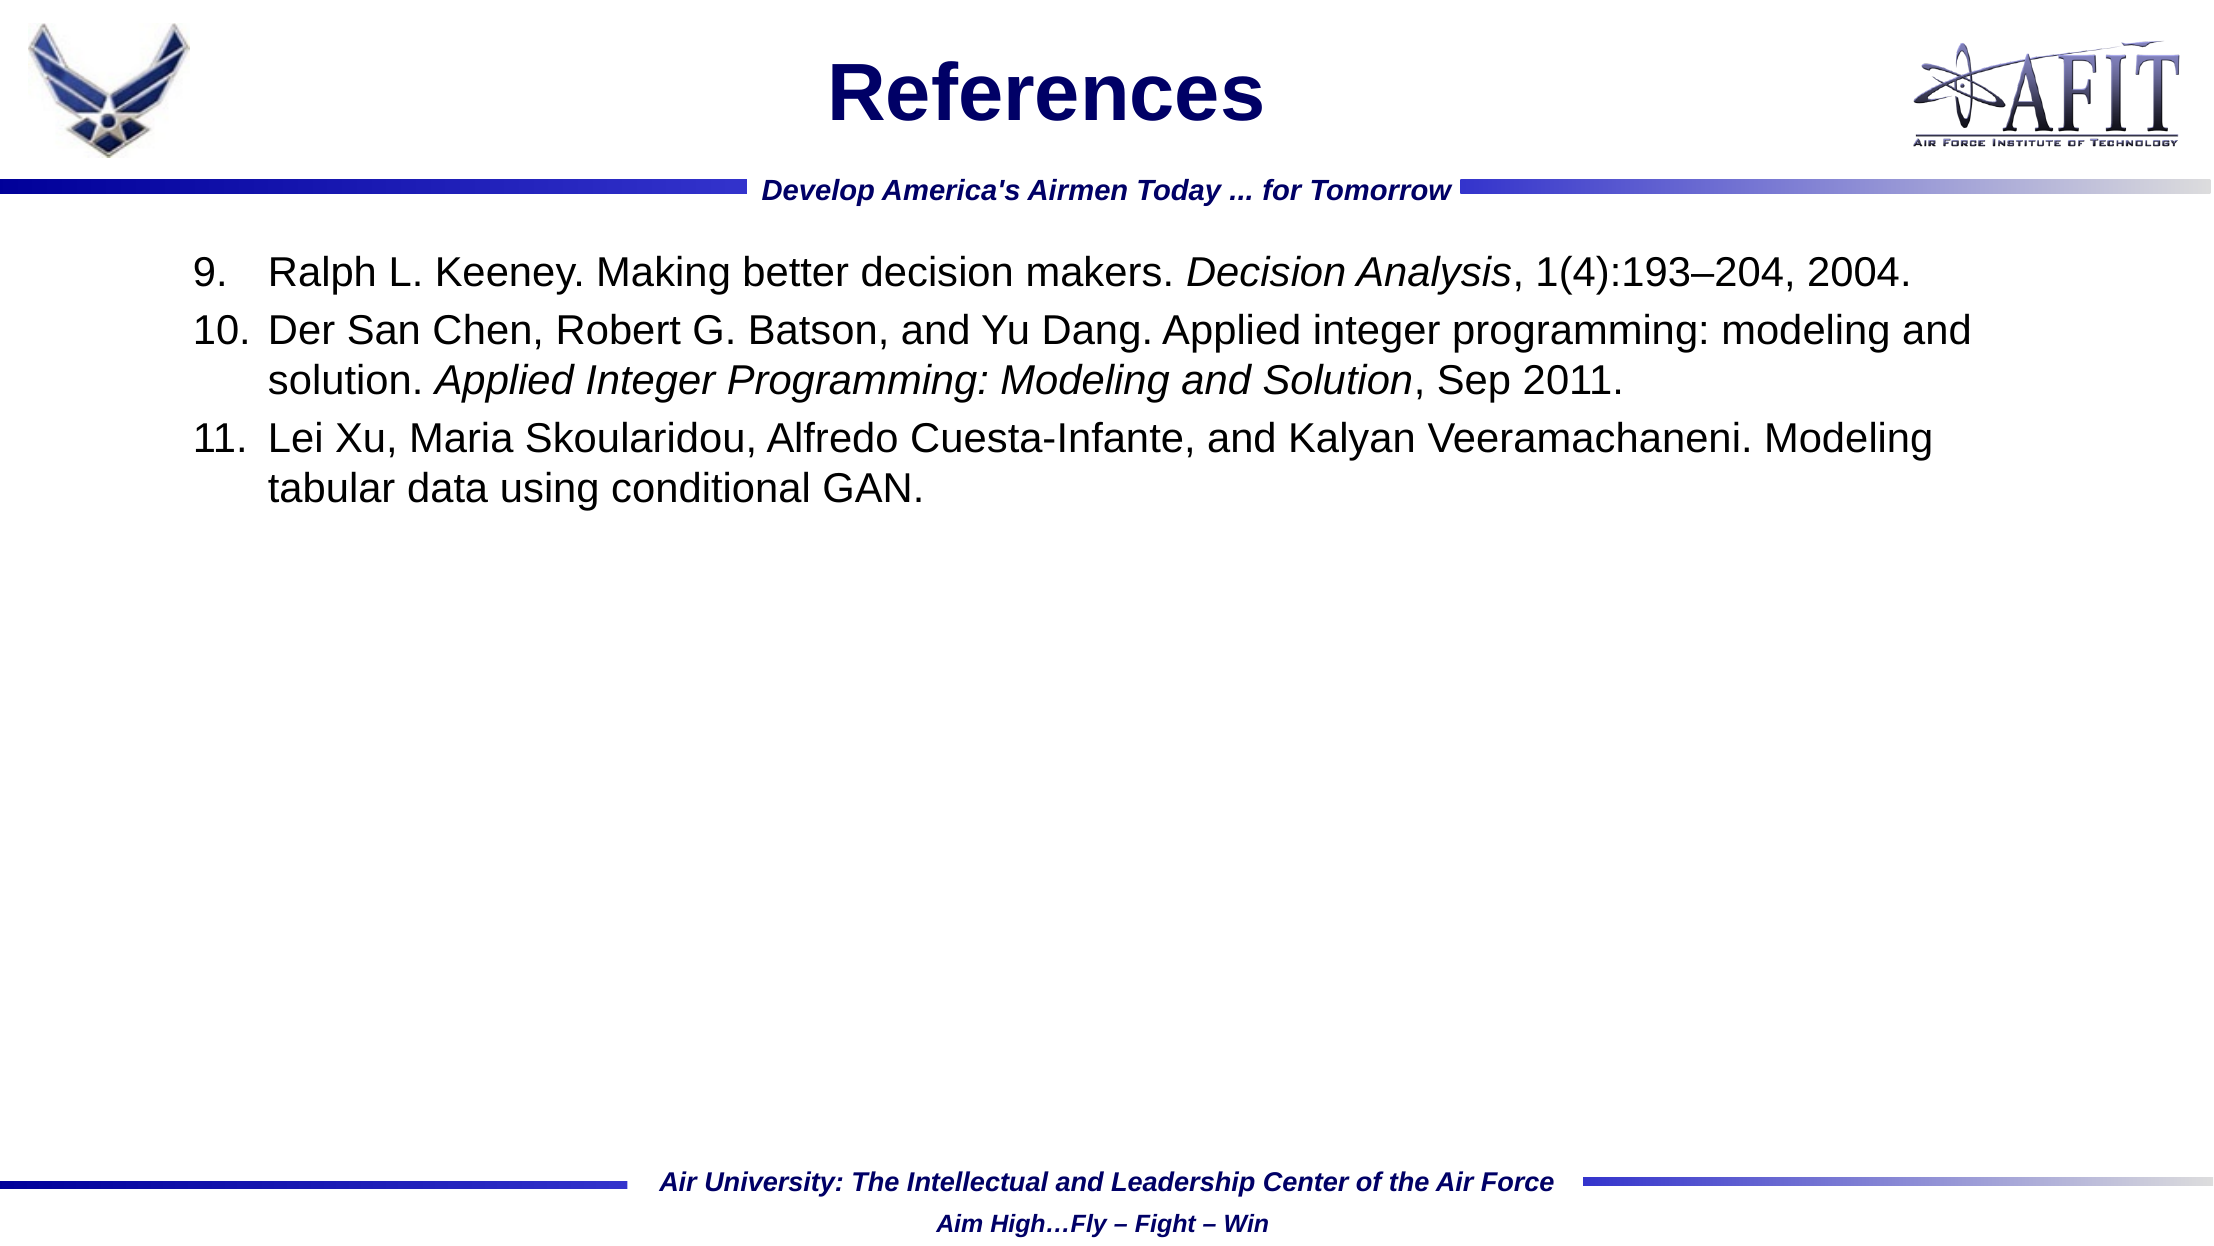

# References

Ralph L. Keeney. Making better decision makers. Decision Analysis, 1(4):193–204, 2004.
Der San Chen, Robert G. Batson, and Yu Dang. Applied integer programming: modeling and solution. Applied Integer Programming: Modeling and Solution, Sep 2011.
Lei Xu, Maria Skoularidou, Alfredo Cuesta-Infante, and Kalyan Veeramachaneni. Modeling tabular data using conditional GAN.